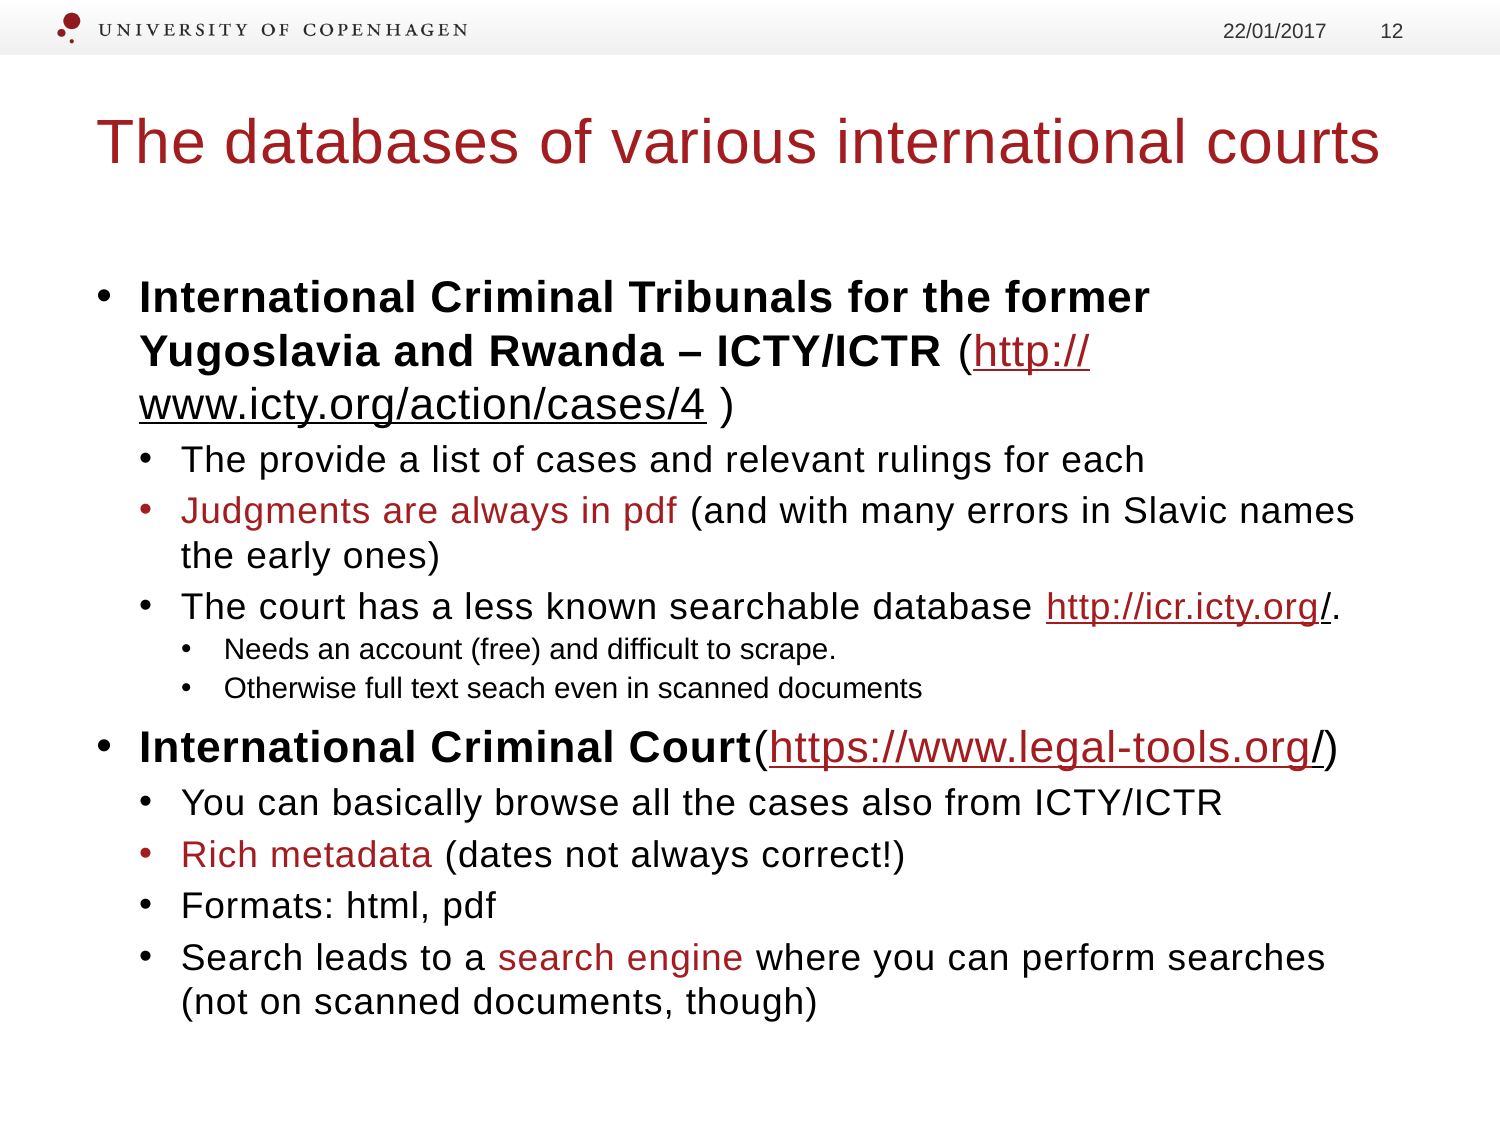

22/01/2017
12
# The databases of various international courts
International Criminal Tribunals for the former Yugoslavia and Rwanda – ICTY/ICTR (http://www.icty.org/action/cases/4 )
The provide a list of cases and relevant rulings for each
Judgments are always in pdf (and with many errors in Slavic names the early ones)
The court has a less known searchable database http://icr.icty.org/.
Needs an account (free) and difficult to scrape.
Otherwise full text seach even in scanned documents
International Criminal Court(https://www.legal-tools.org/)
You can basically browse all the cases also from ICTY/ICTR
Rich metadata (dates not always correct!)
Formats: html, pdf
Search leads to a search engine where you can perform searches (not on scanned documents, though)